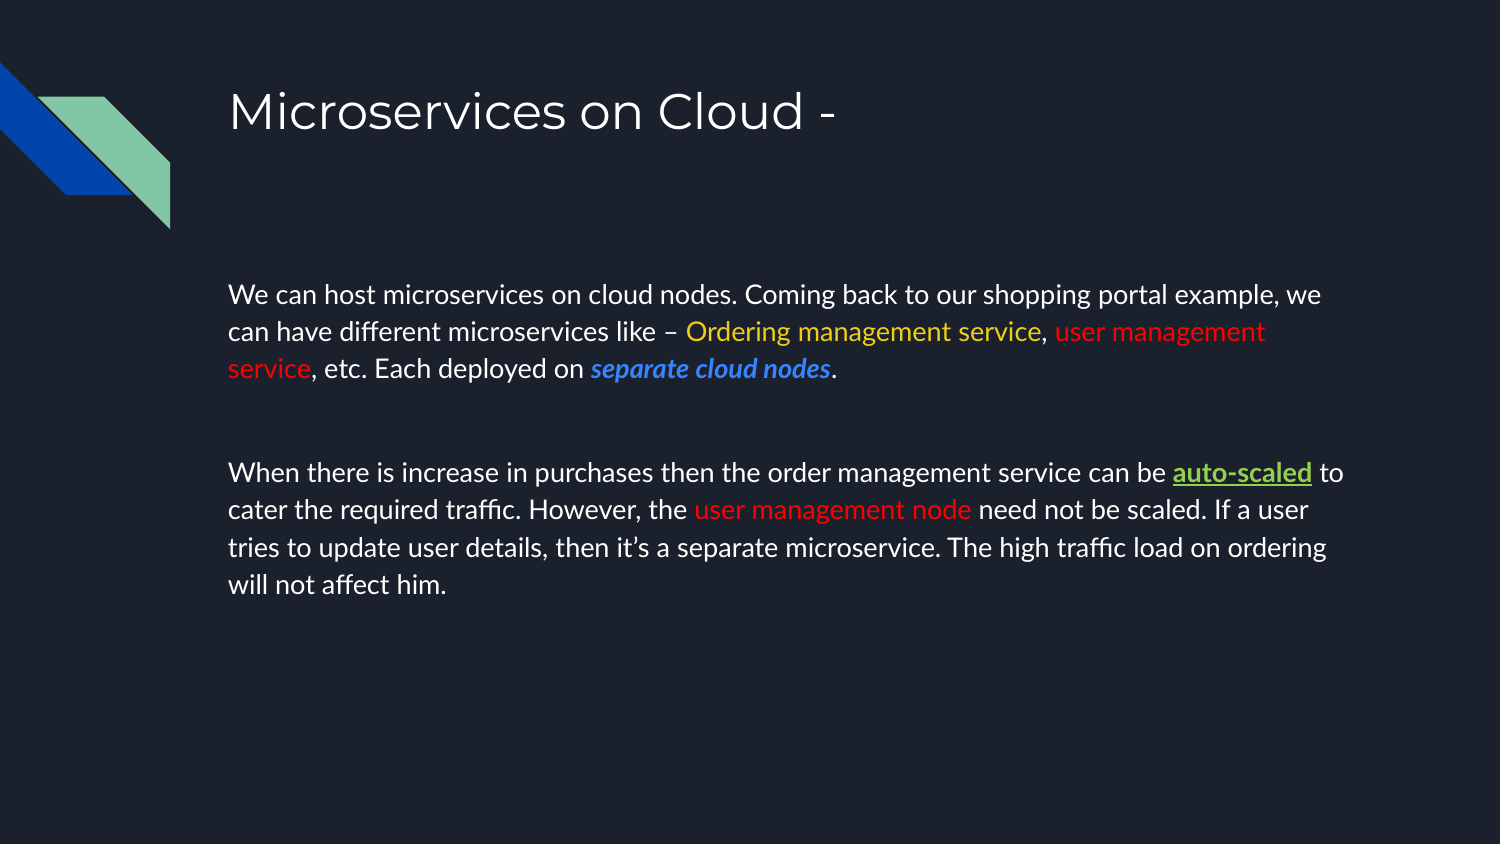

# Microservices on Cloud -
We can host microservices on cloud nodes. Coming back to our shopping portal example, we can have different microservices like – Ordering management service, user management service, etc. Each deployed on separate cloud nodes.
When there is increase in purchases then the order management service can be auto-scaled to cater the required traffic. However, the user management node need not be scaled. If a user tries to update user details, then it’s a separate microservice. The high traffic load on ordering will not affect him.